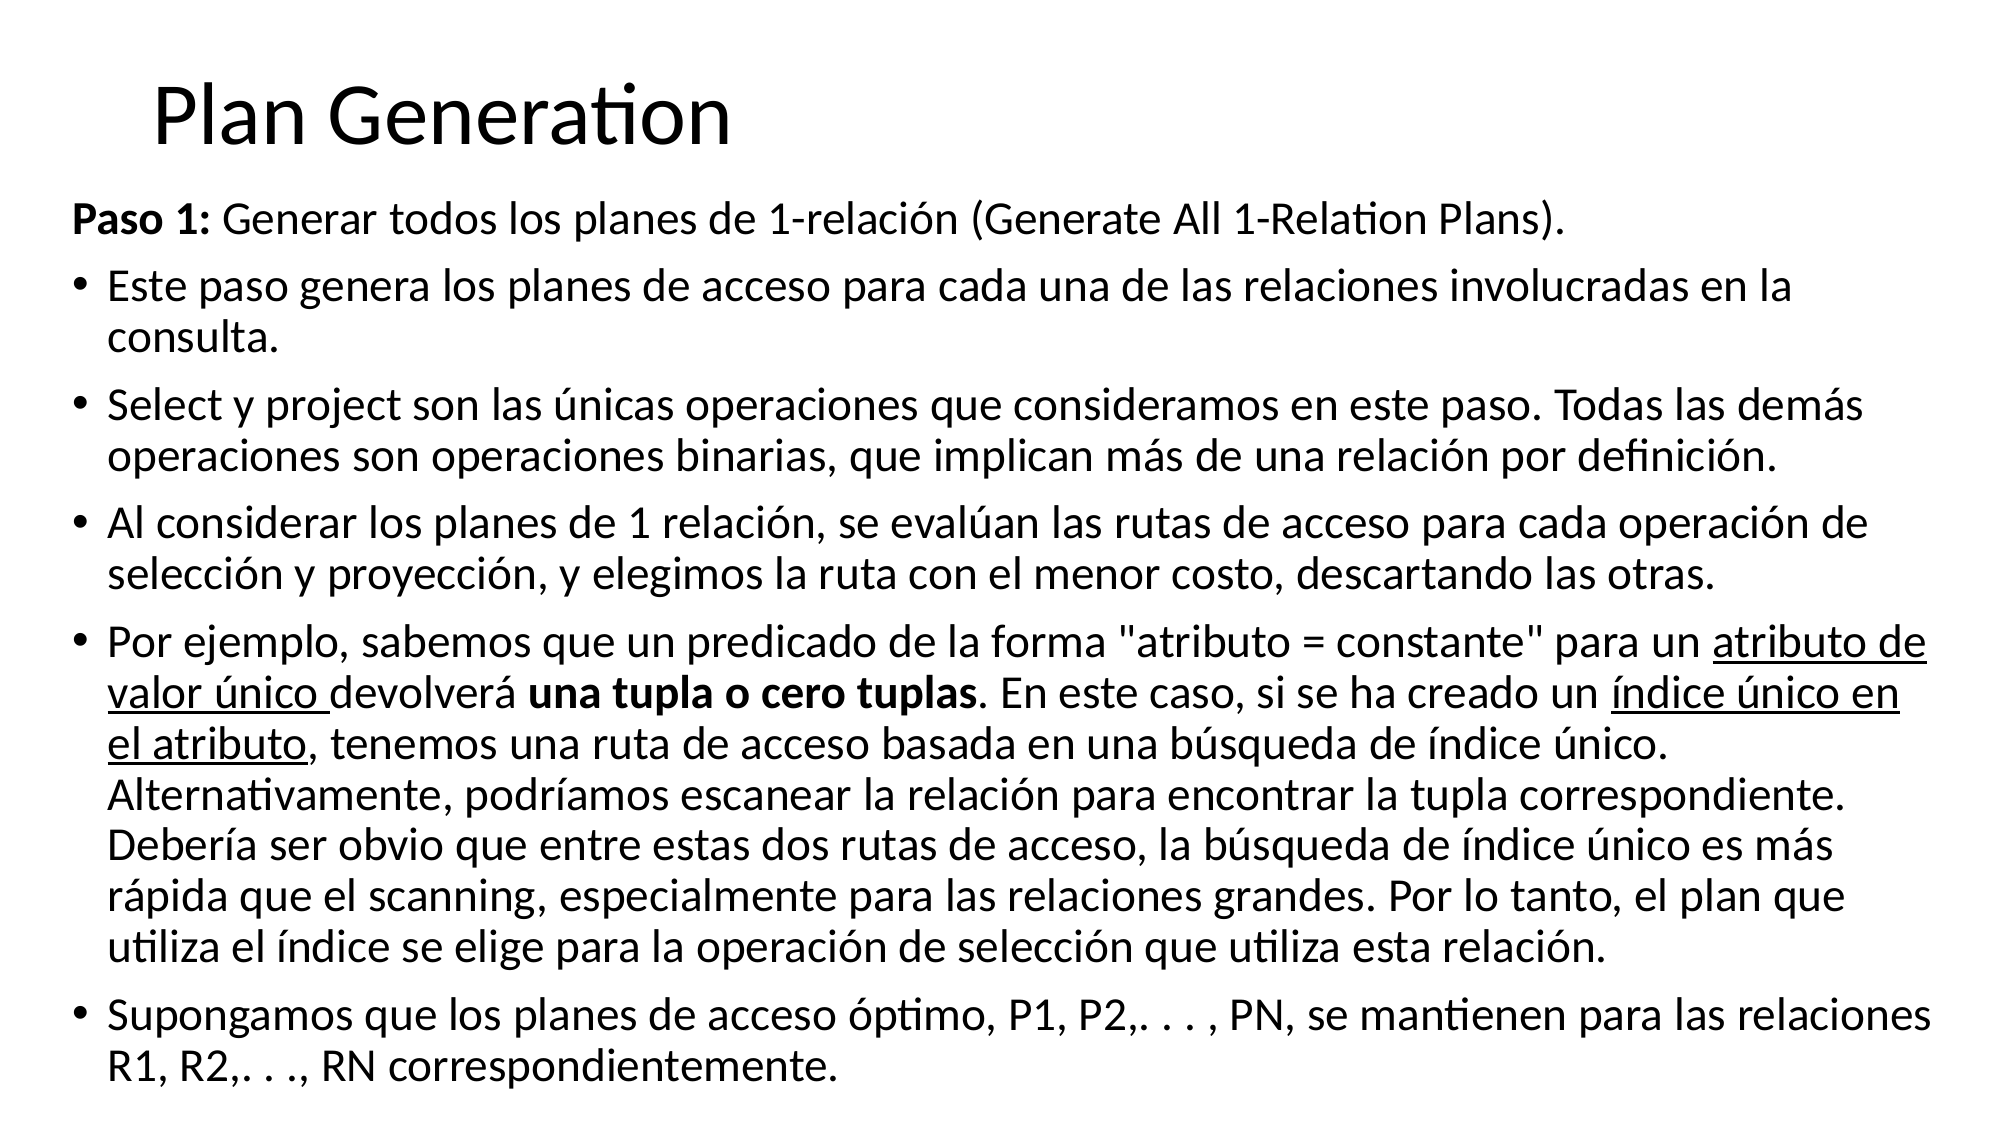

# Plan Generation
Paso 1: Generar todos los planes de 1-relación (Generate All 1-Relation Plans).
Este paso genera los planes de acceso para cada una de las relaciones involucradas en la consulta.
Select y project son las únicas operaciones que consideramos en este paso. Todas las demás operaciones son operaciones binarias, que implican más de una relación por definición.
Al considerar los planes de 1 relación, se evalúan las rutas de acceso para cada operación de selección y proyección, y elegimos la ruta con el menor costo, descartando las otras.
Por ejemplo, sabemos que un predicado de la forma "atributo = constante" para un atributo de valor único devolverá una tupla o cero tuplas. En este caso, si se ha creado un índice único en el atributo, tenemos una ruta de acceso basada en una búsqueda de índice único. Alternativamente, podríamos escanear la relación para encontrar la tupla correspondiente. Debería ser obvio que entre estas dos rutas de acceso, la búsqueda de índice único es más rápida que el scanning, especialmente para las relaciones grandes. Por lo tanto, el plan que utiliza el índice se elige para la operación de selección que utiliza esta relación.
Supongamos que los planes de acceso óptimo, P1, P2,. . . , PN, se mantienen para las relaciones R1, R2,. . ., RN correspondientemente.